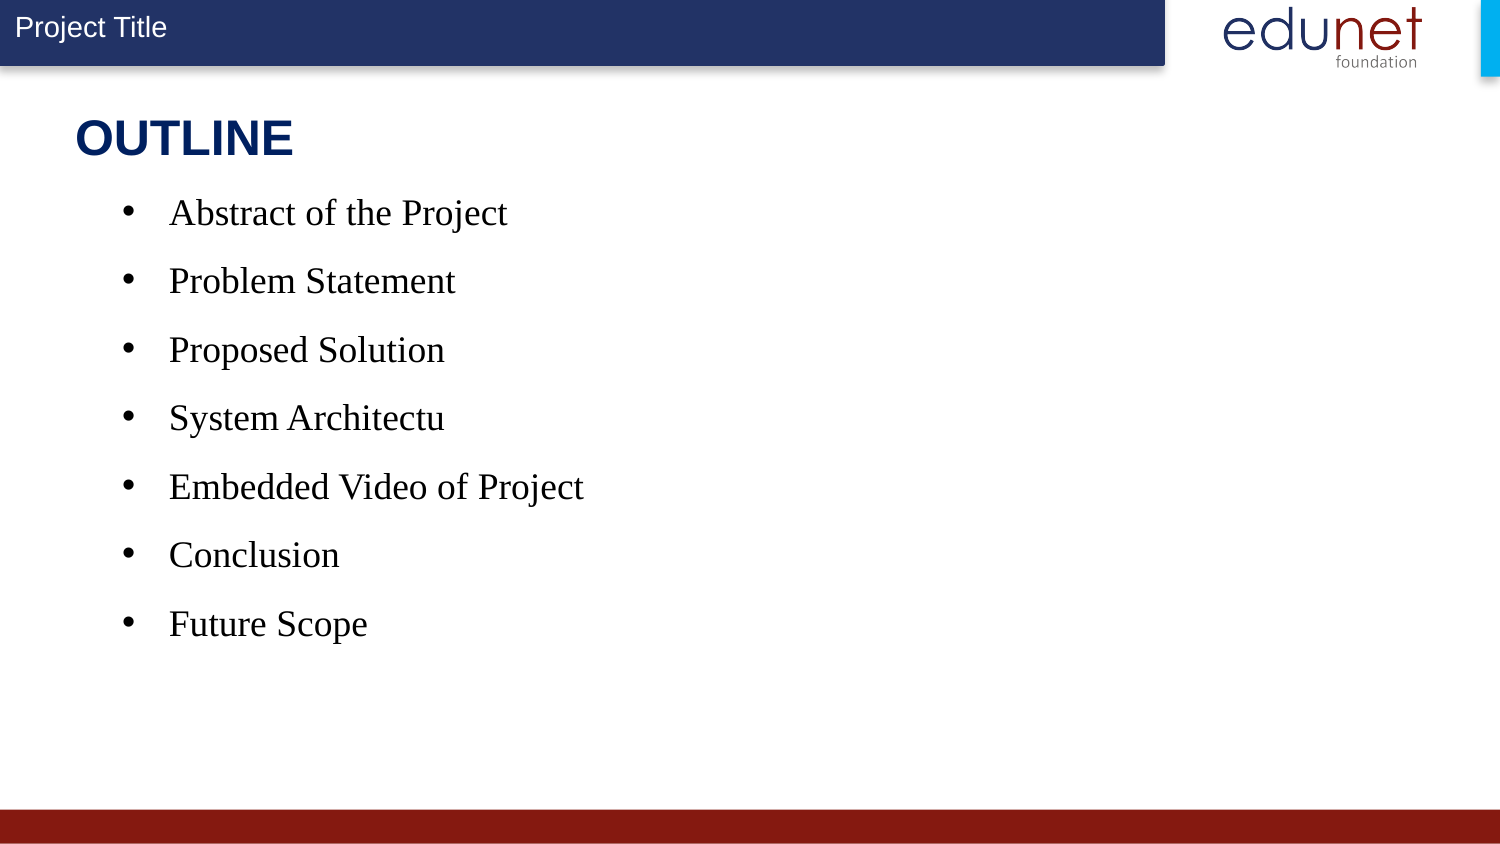

OUTLINE
Abstract of the Project
Problem Statement
Proposed Solution
System Architectu
Embedded Video of Project
Conclusion
Future Scope